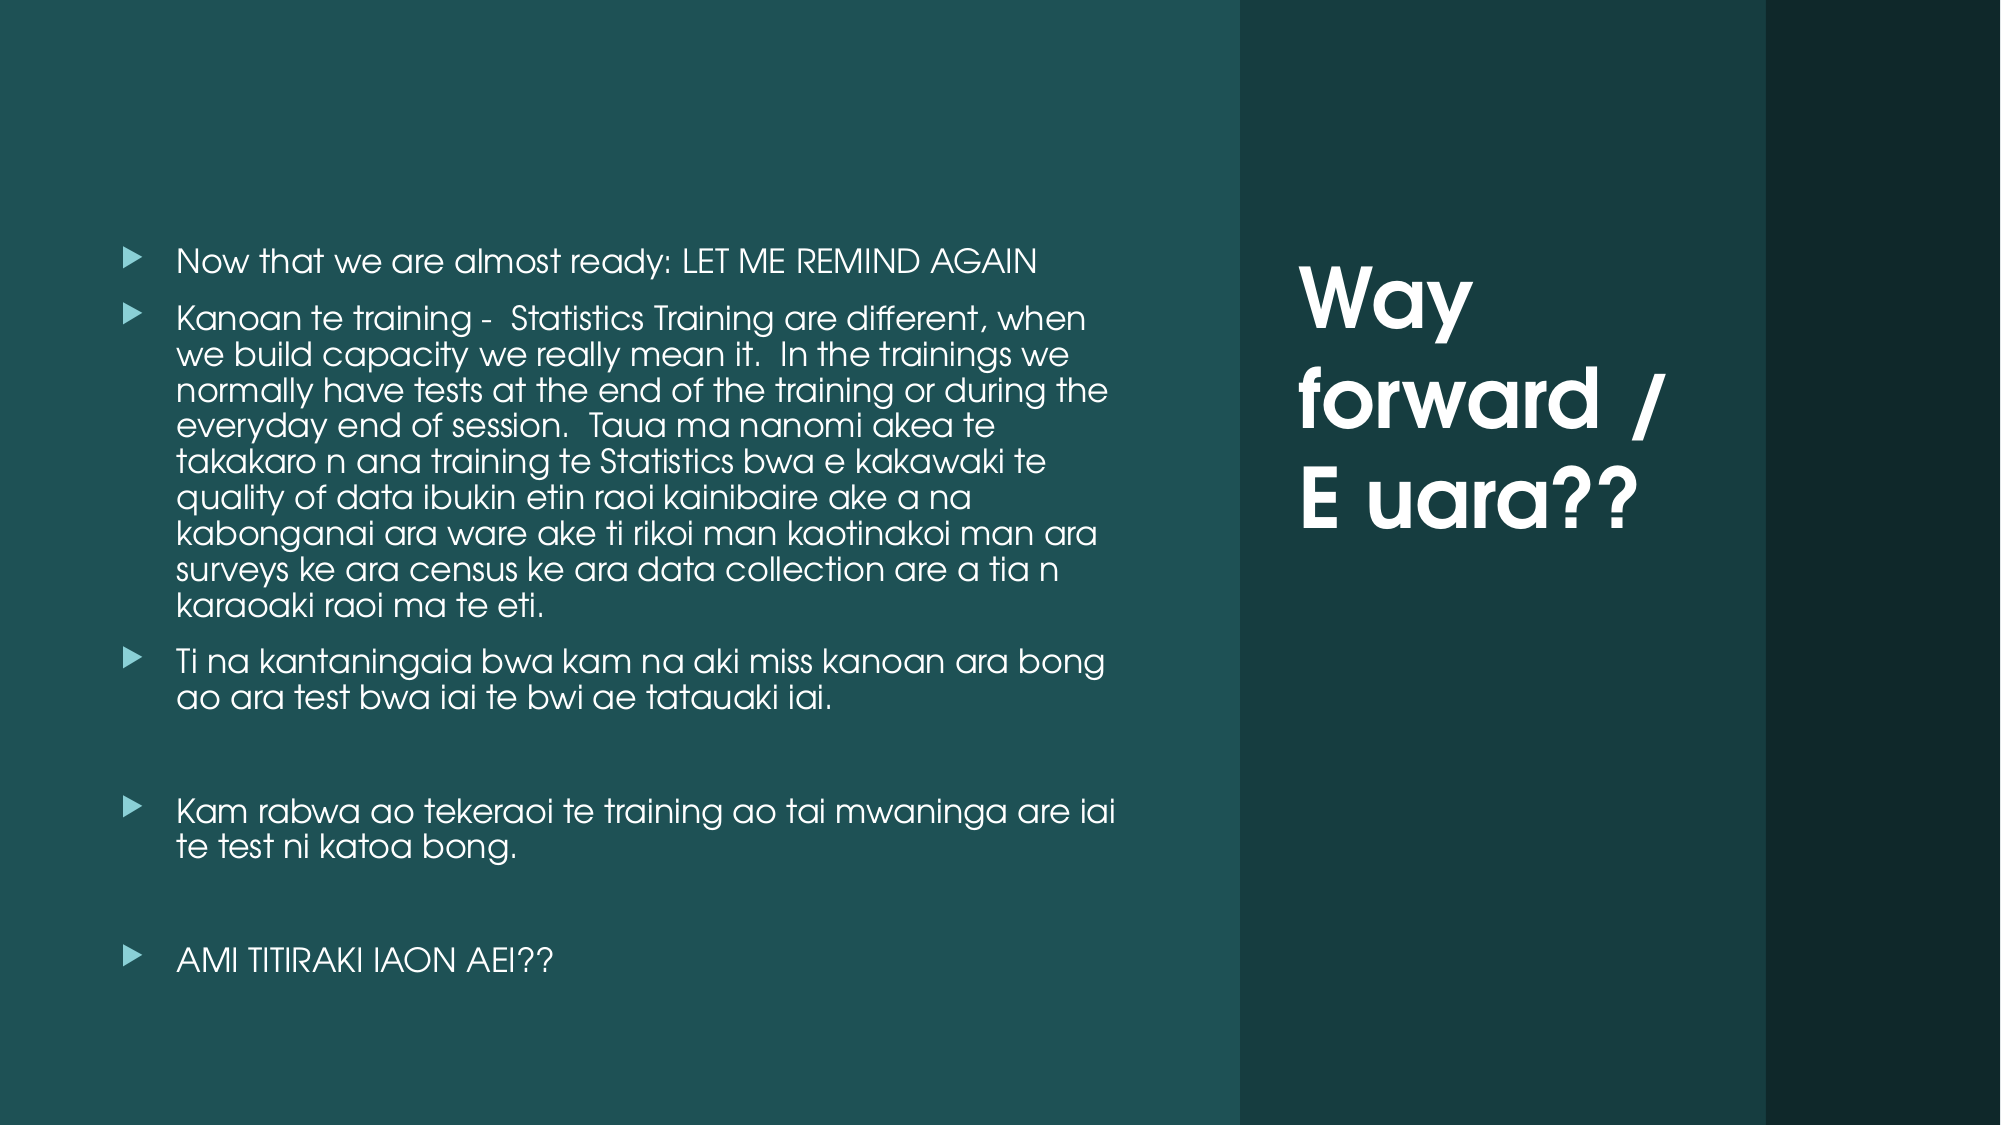

Now that we are almost ready: LET ME REMIND AGAIN
Kanoan te training -  Statistics Training are different, when we build capacity we really mean it.  In the trainings we normally have tests at the end of the training or during the everyday end of session.  Taua ma nanomi akea te takakaro n ana training te Statistics bwa e kakawaki te quality of data ibukin etin raoi kainibaire ake a na kabonganai ara ware ake ti rikoi man kaotinakoi man ara surveys ke ara census ke ara data collection are a tia n karaoaki raoi ma te eti.
Ti na kantaningaia bwa kam na aki miss kanoan ara bong ao ara test bwa iai te bwi ae tatauaki iai.

Kam rabwa ao tekeraoi te training ao tai mwaninga are iai te test ni katoa bong.

AMI TITIRAKI IAON AEI??
# Way forward / E uara??